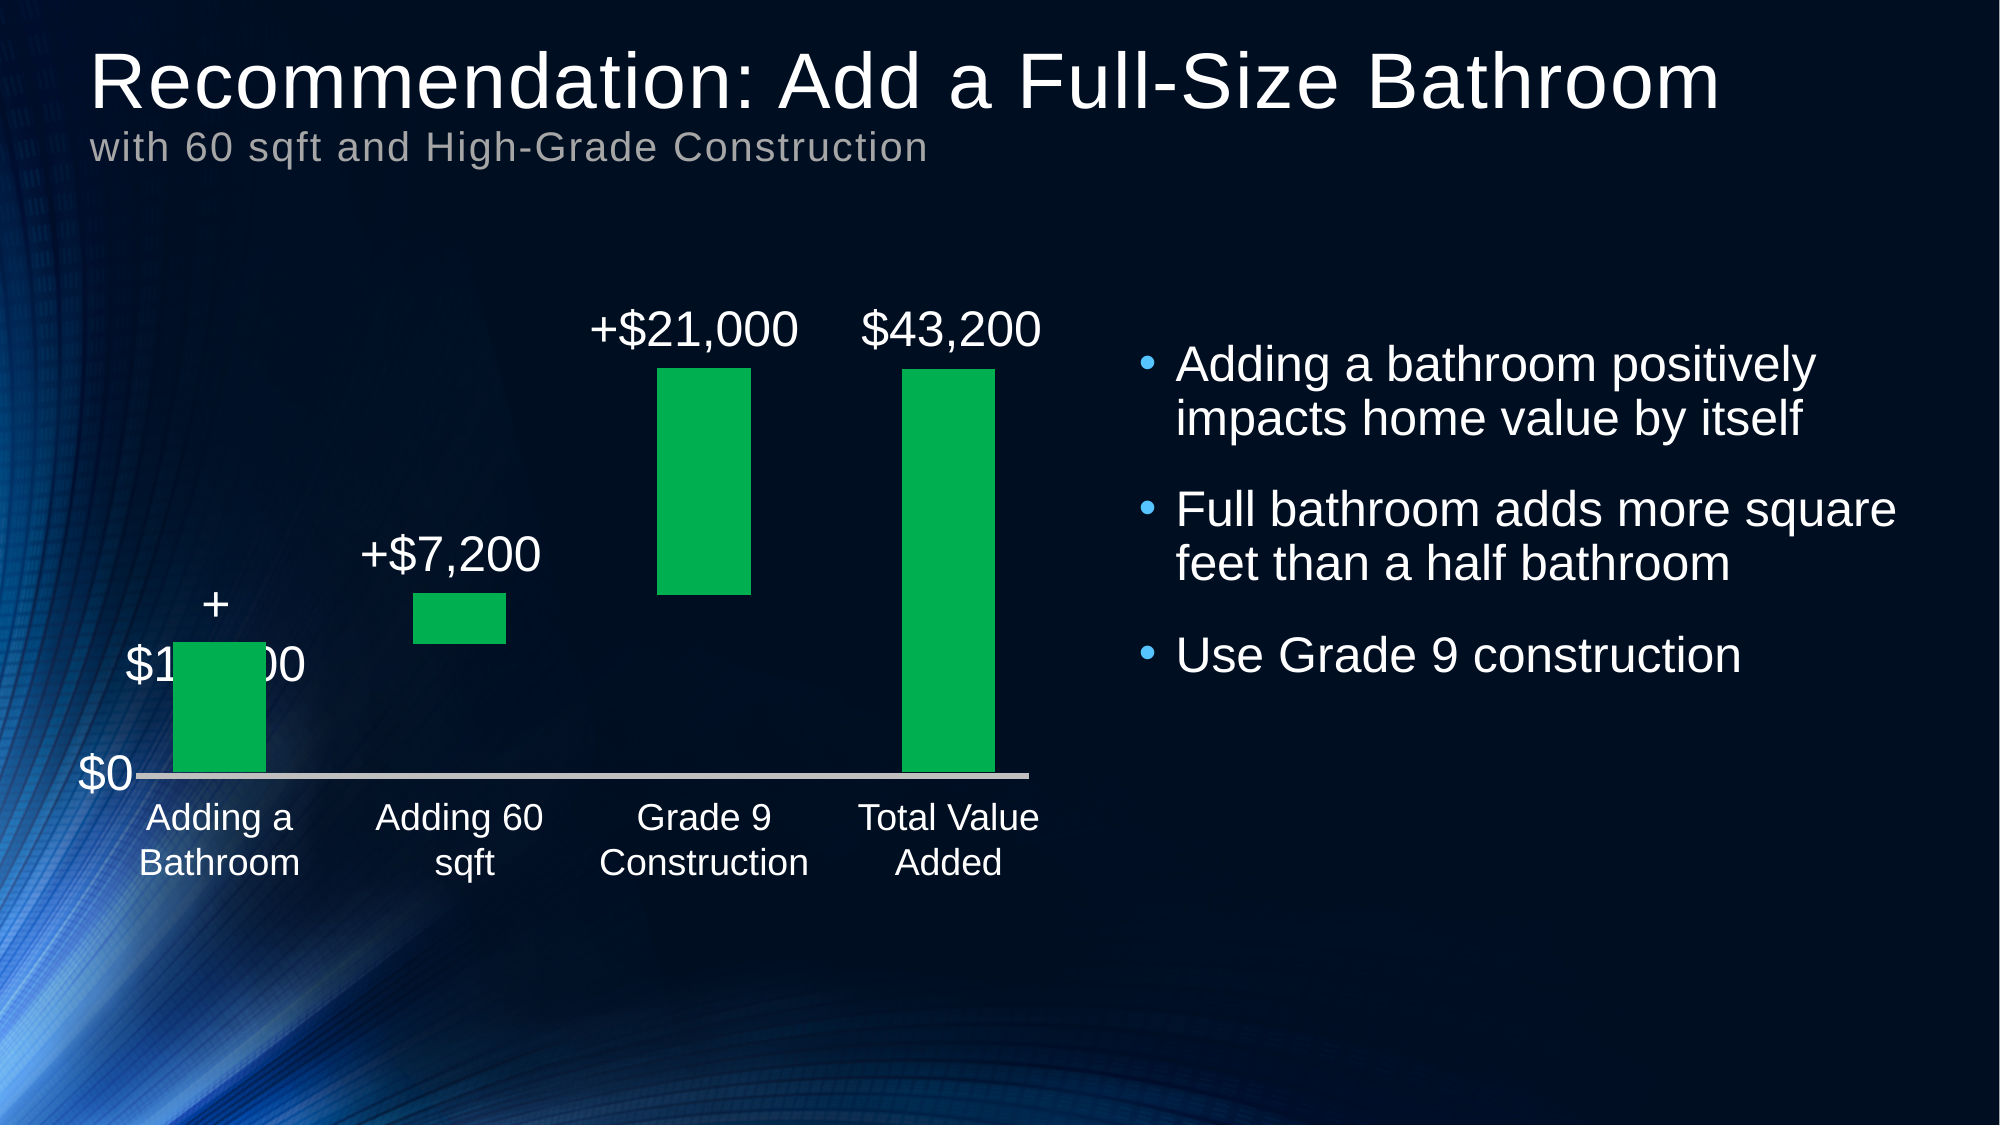

Recommendation: Add a Full-Size Bathroom
with 60 sqft and High-Grade Construction
+$21,000
$43,200

+$7,200

+$15,000

$0
Adding a Bathroom
Adding 60
 sqft
Grade 9 Construction
Total Value Added
Adding a bathroom positively impacts home value by itself
Full bathroom adds more square feet than a half bathroom
Use Grade 9 construction